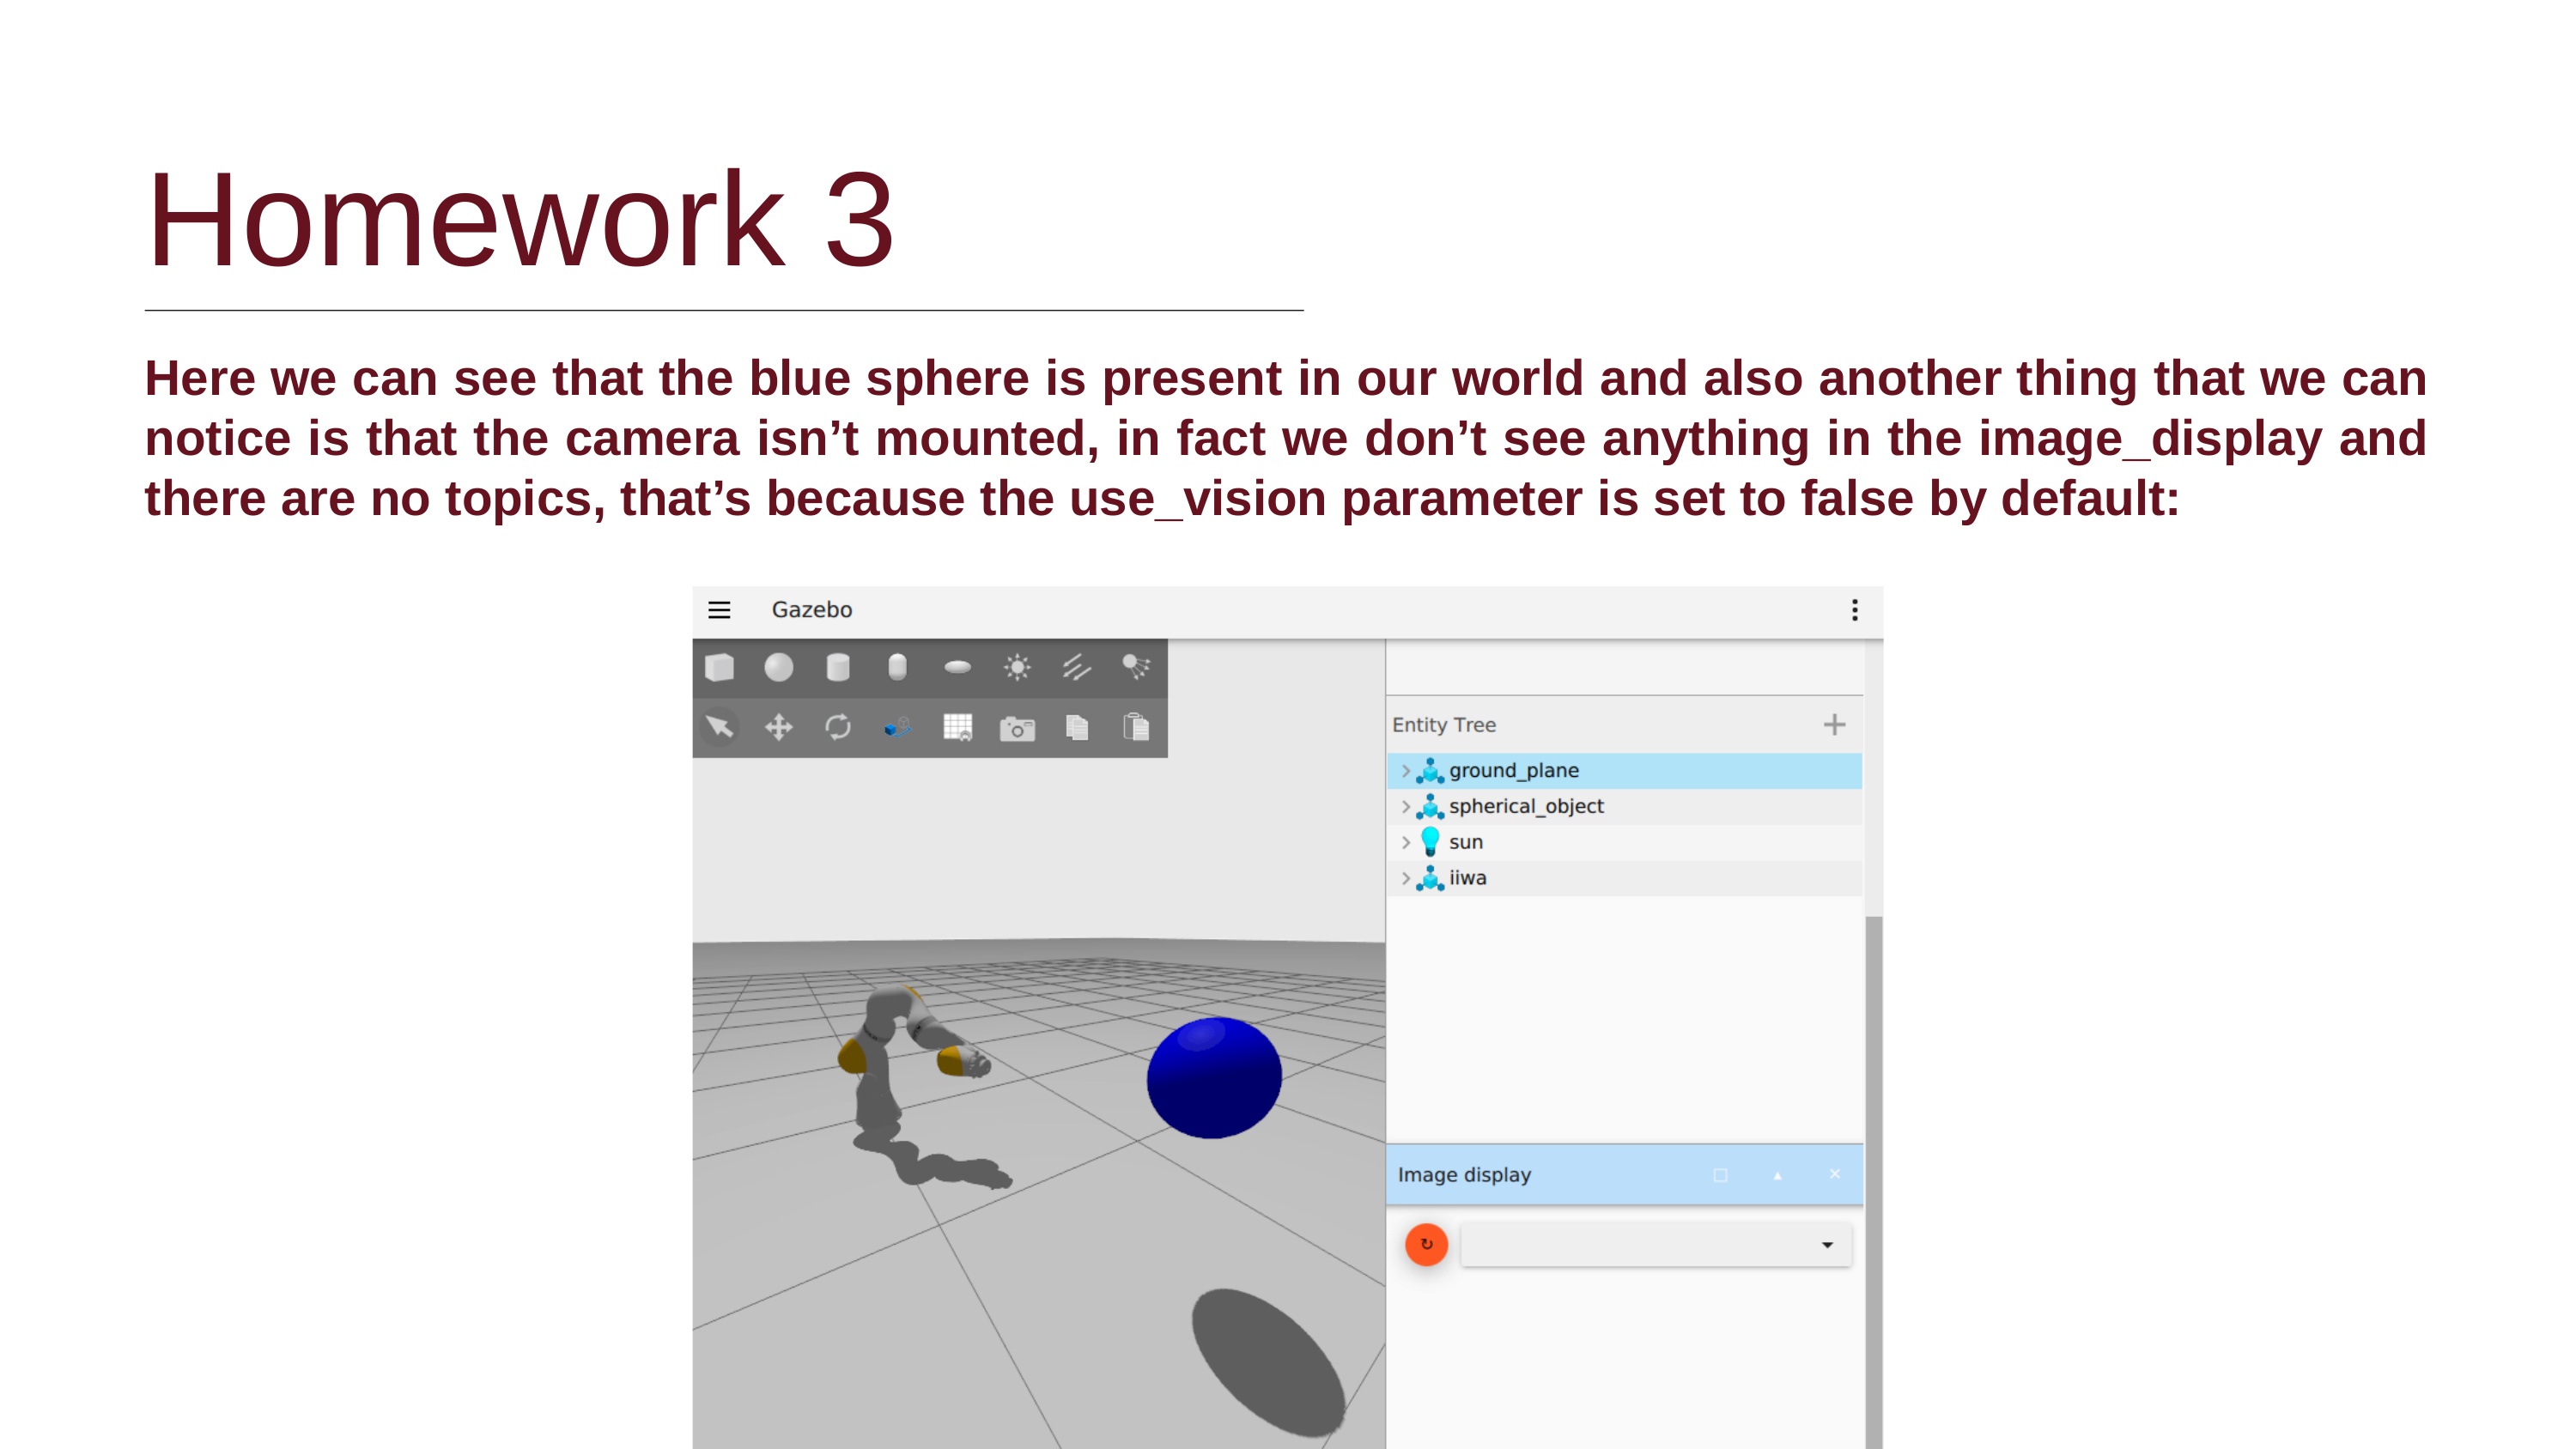

Homework 3

Here we can see that the blue sphere is present in our world and also another thing that we can notice is that the camera isn’t mounted, in fact we don’t see anything in the image_display and there are no topics, that’s because the use_vision parameter is set to false by default: